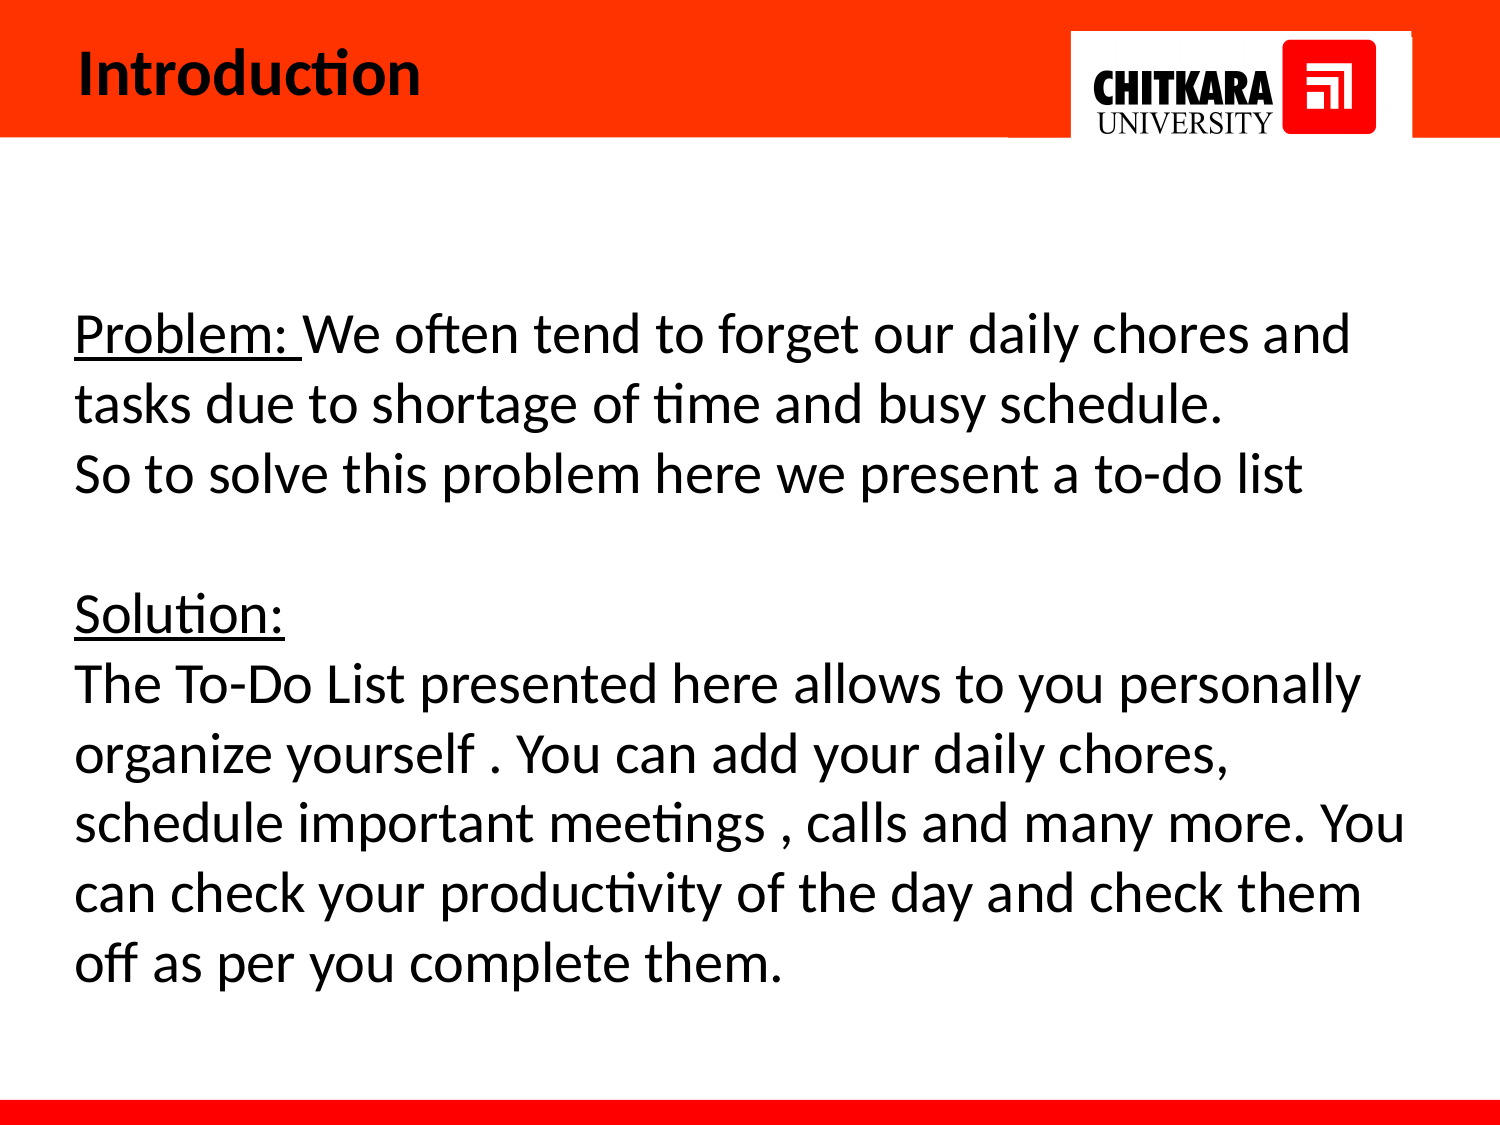

# Introduction
Problem: We often tend to forget our daily chores and tasks due to shortage of time and busy schedule.
So to solve this problem here we present a to-do list

Solution:
The To-Do List presented here allows to you personally organize yourself . You can add your daily chores, schedule important meetings , calls and many more. You can check your productivity of the day and check them off as per you complete them.